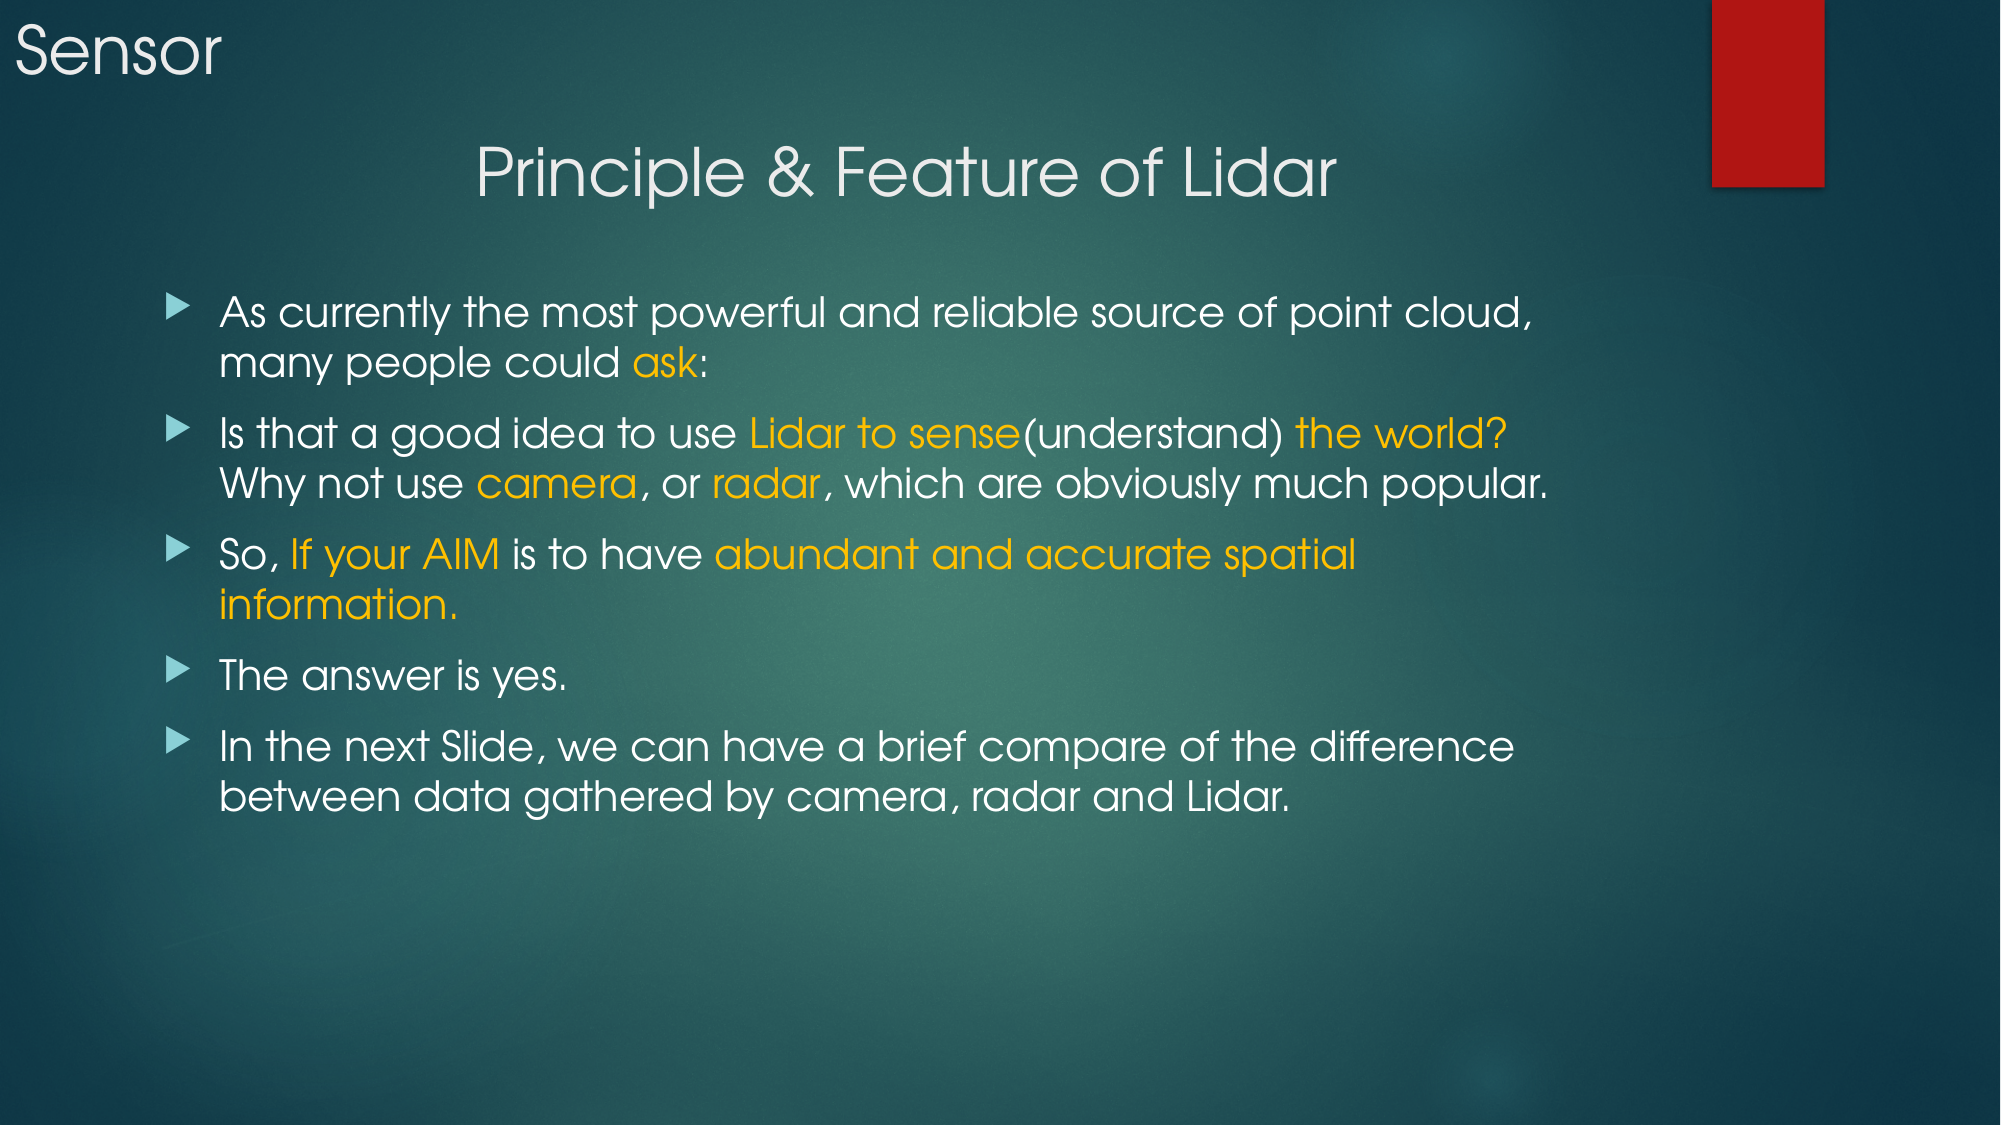

Sensor
# Principle & Feature of Lidar
As currently the most powerful and reliable source of point cloud, many people could ask:
Is that a good idea to use Lidar to sense(understand) the world? Why not use camera, or radar, which are obviously much popular.
So, If your AIM is to have abundant and accurate spatial information.
The answer is yes.
In the next Slide, we can have a brief compare of the difference between data gathered by camera, radar and Lidar.